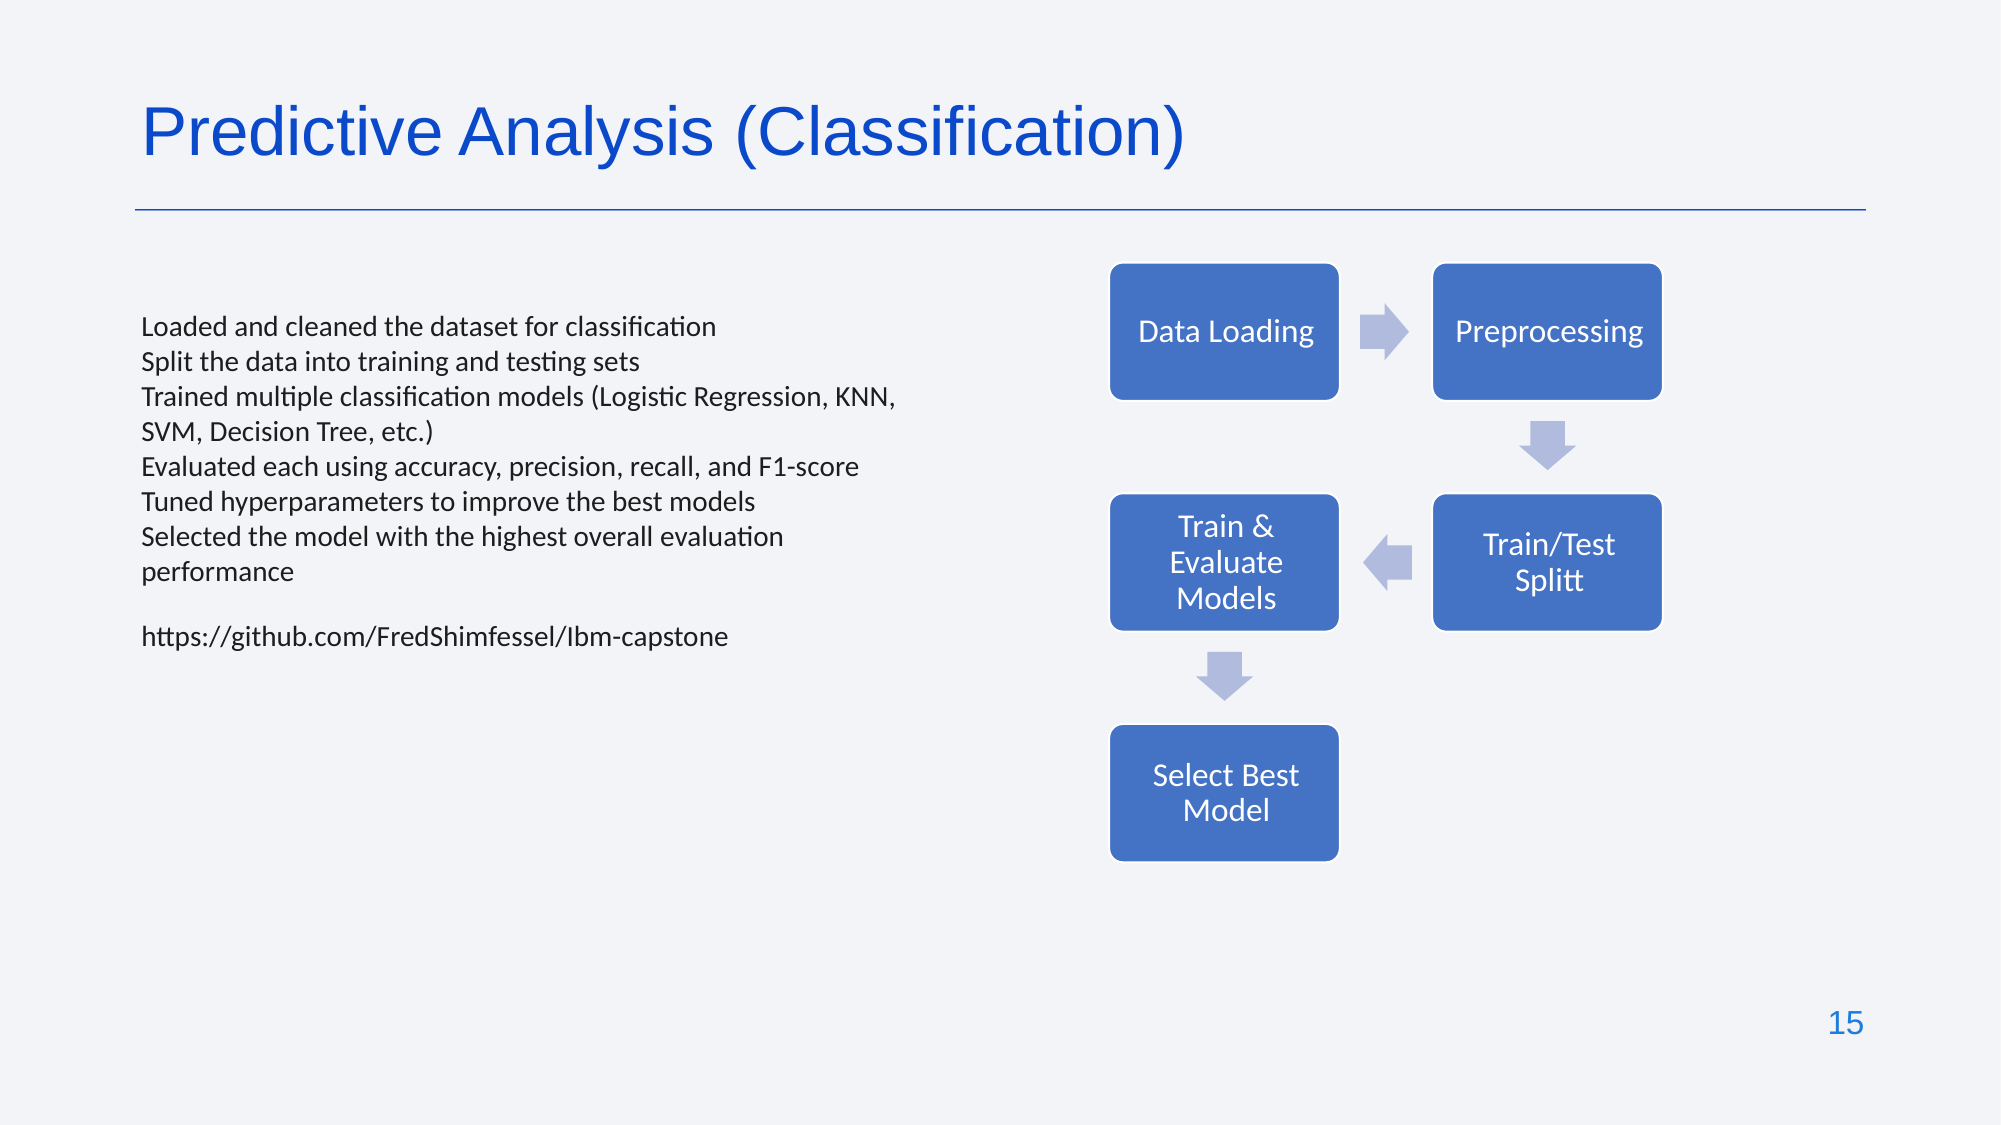

Predictive Analysis (Classification)
Data Loading

Preprocessing

Train/Test Splitt

Train & Evaluate Models

Select Best Model
Loaded and cleaned the dataset for classification
Split the data into training and testing sets
Trained multiple classification models (Logistic Regression, KNN, SVM, Decision Tree, etc.)
Evaluated each using accuracy, precision, recall, and F1-score
Tuned hyperparameters to improve the best models
Selected the model with the highest overall evaluation performance
https://github.com/FredShimfessel/Ibm-capstone
15